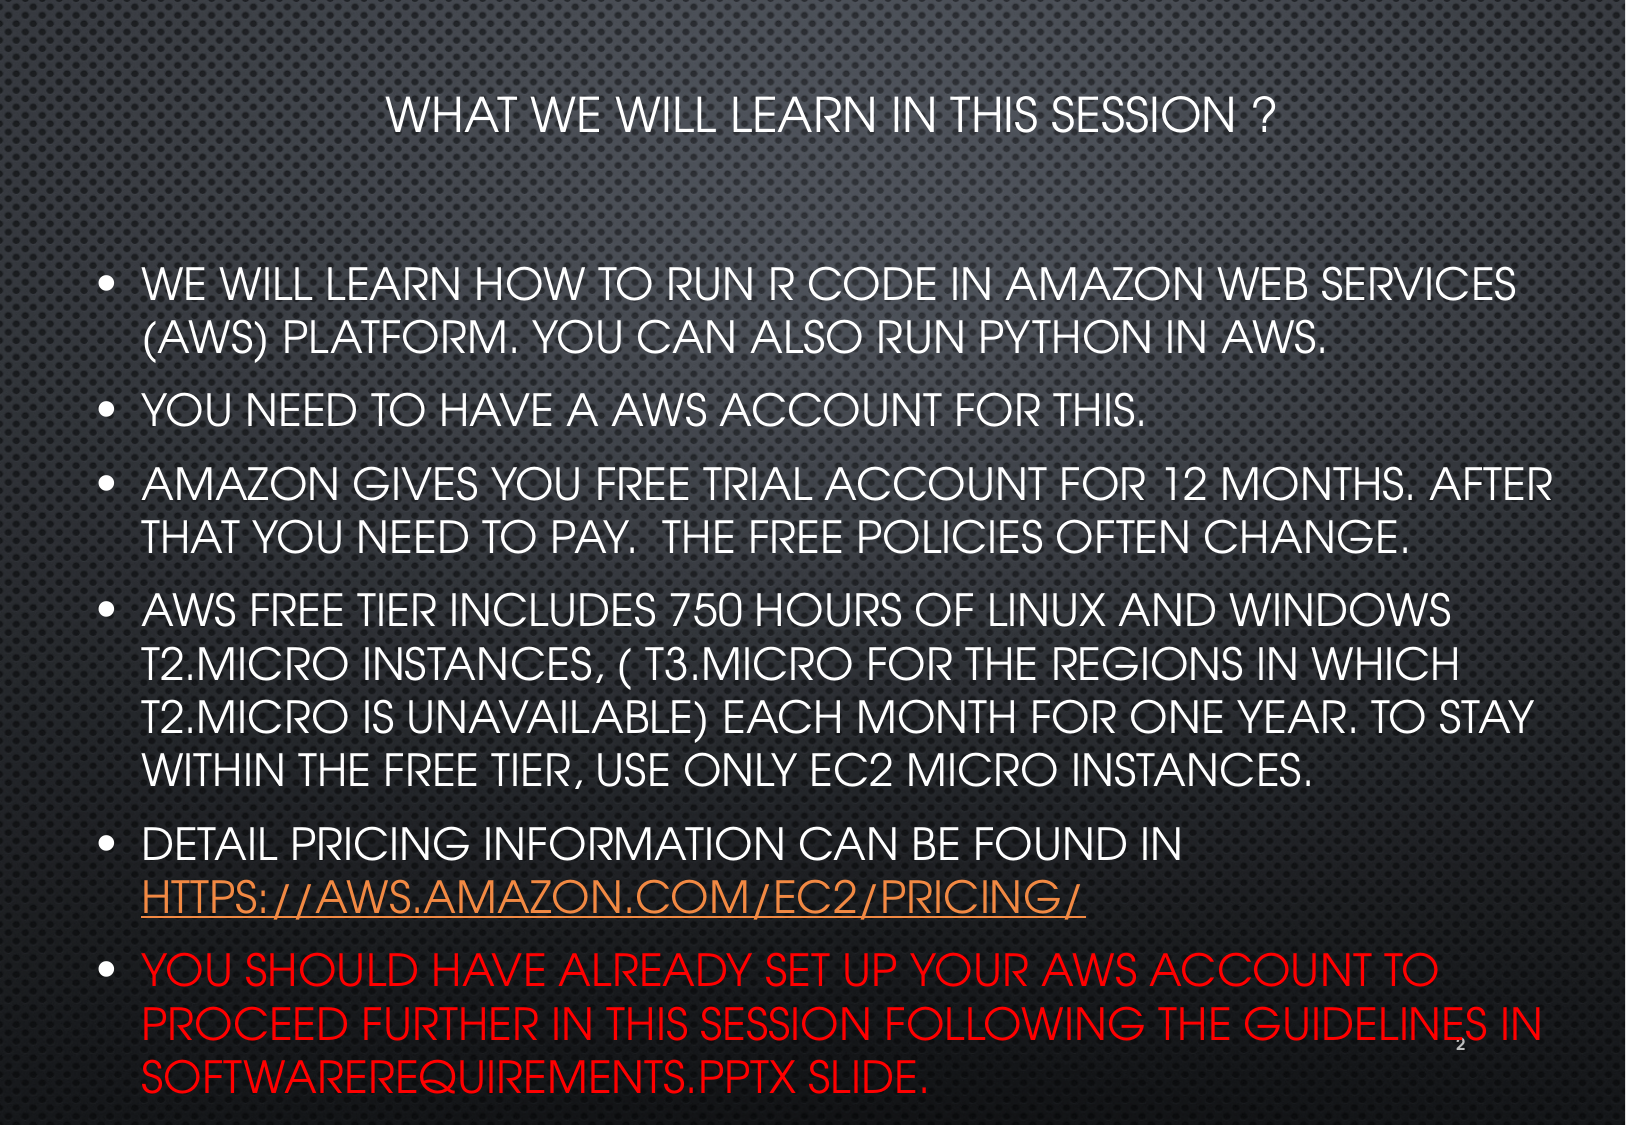

# What we will learn in this session ?

We will Learn how to run R code in Amazon Web Services (AWS) platform. You can also run Python in AWS.
You need to have a AWS account for this.
Amazon gives you free trial account for 12 months. After that you need to pay.  The free policies often change.
AWS Free Tier includes 750 hours of Linux and Windows t2.micro instances, ( t3.micro for the regions in which t2.micro is unavailable) each month for one year. To stay within the Free Tier, use only EC2 Micro instances.
Detail pricing information can be found in https://aws.amazon.com/ec2/pricing/
You should have already set up your AWS account to proceed further in this session following the guidelines in softwarerequirements.pptx slide.
2